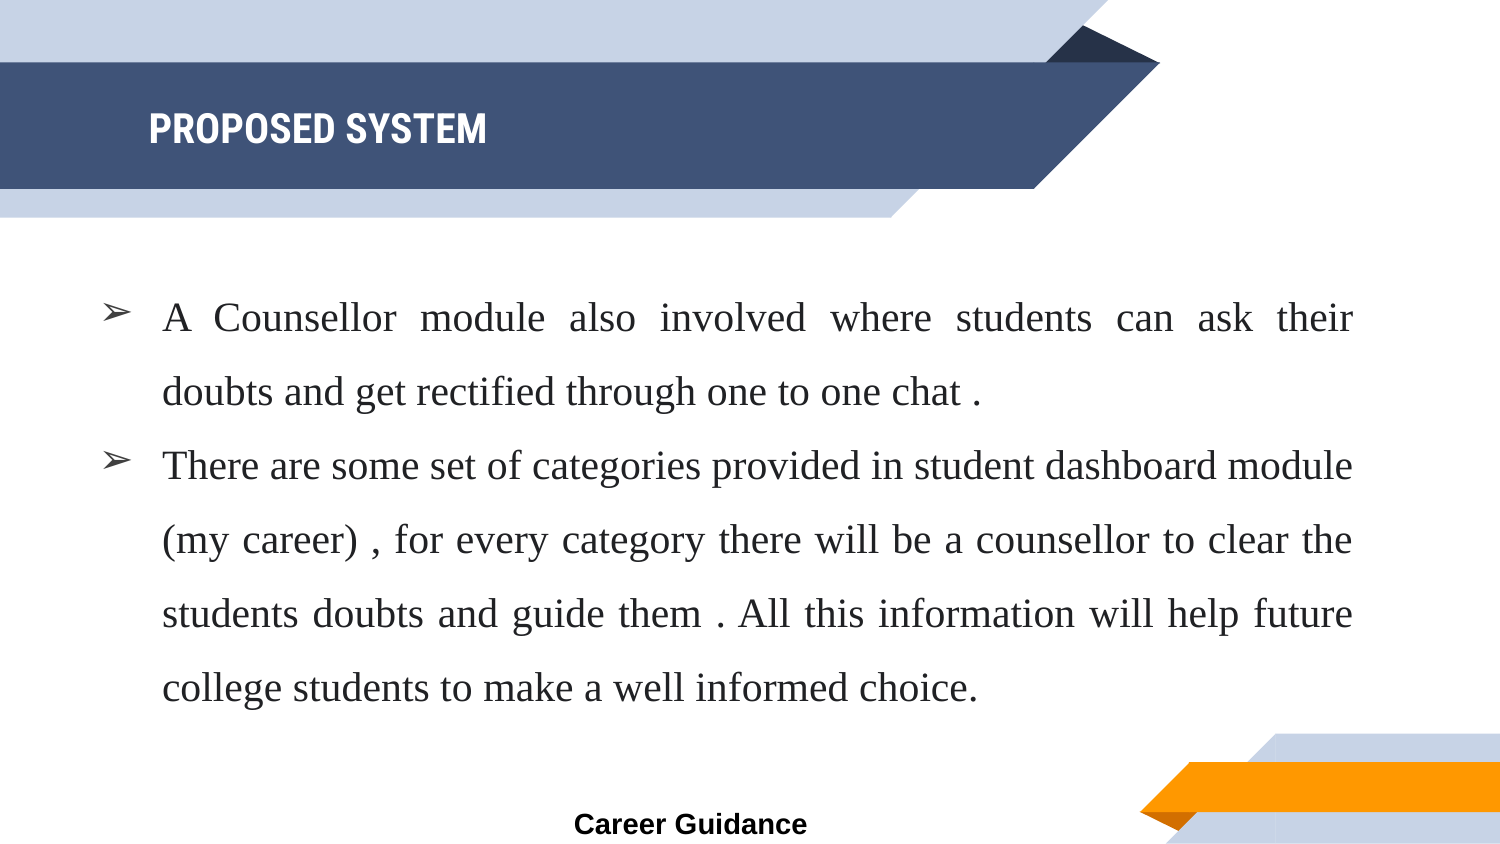

# PROPOSED SYSTEM
A Counsellor module also involved where students can ask their doubts and get rectified through one to one chat .
There are some set of categories provided in student dashboard module (my career) , for every category there will be a counsellor to clear the students doubts and guide them . All this information will help future college students to make a well informed choice.

Career Guidance

12